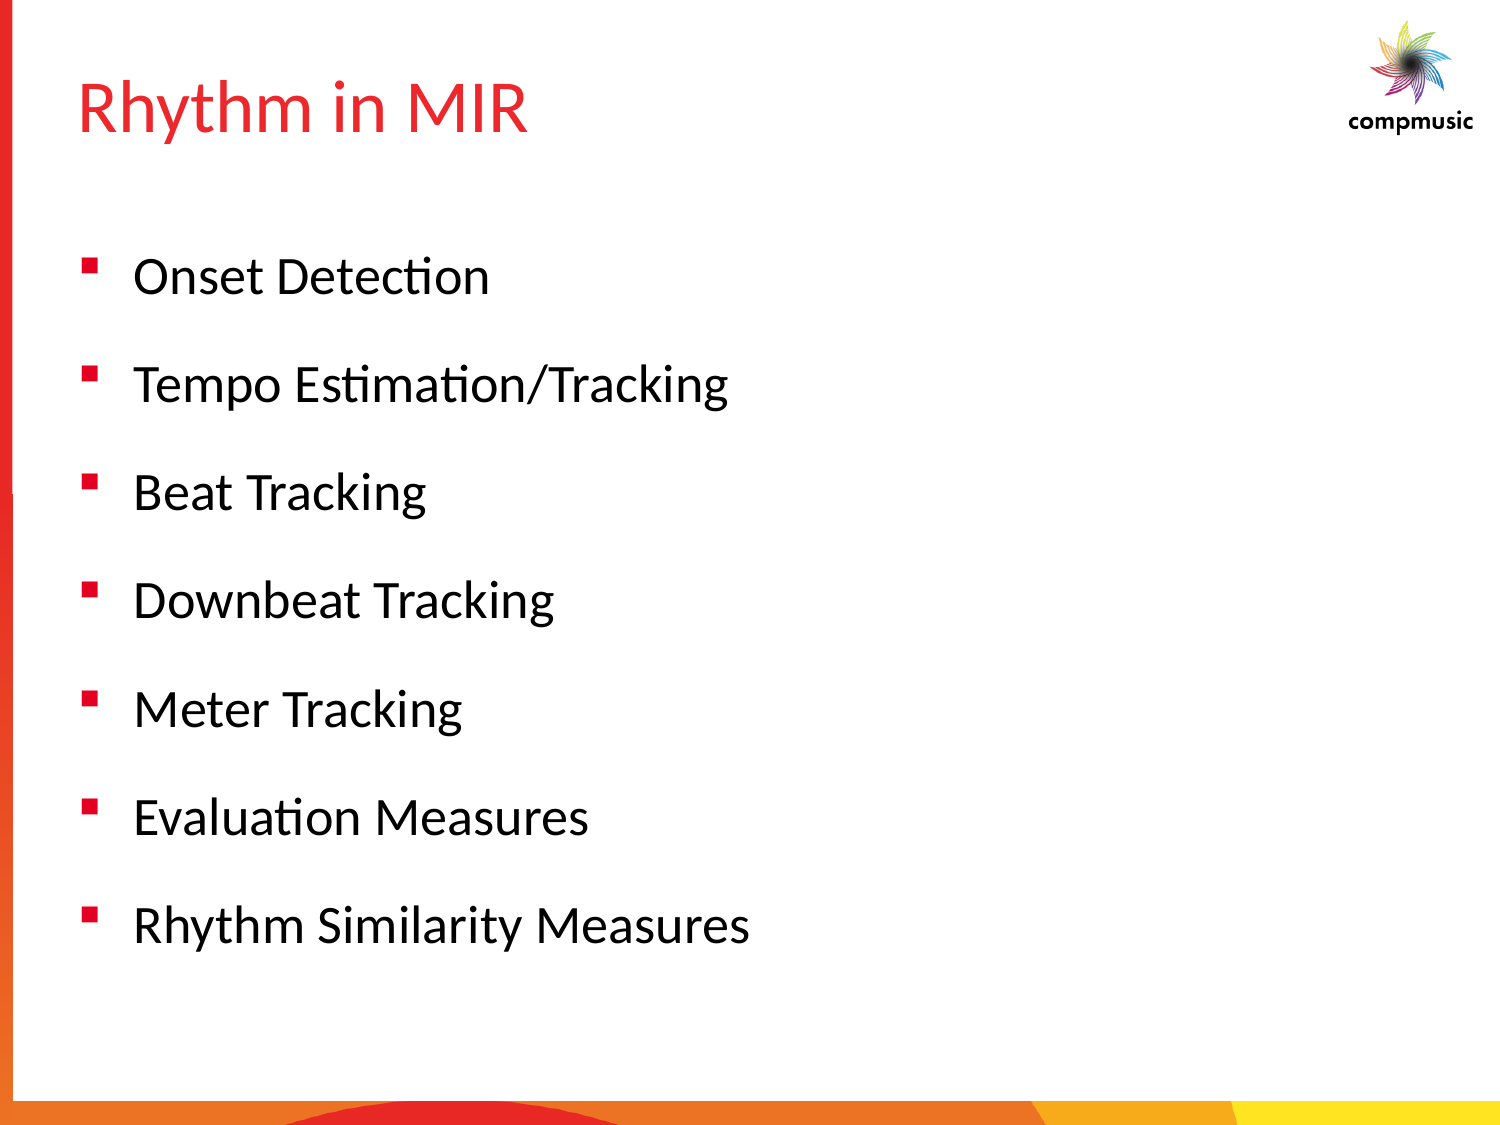

# Rhythm in MIR
Onset Detection
Tempo Estimation/Tracking
Beat Tracking
Downbeat Tracking
Meter Tracking
Evaluation Measures
Rhythm Similarity Measures